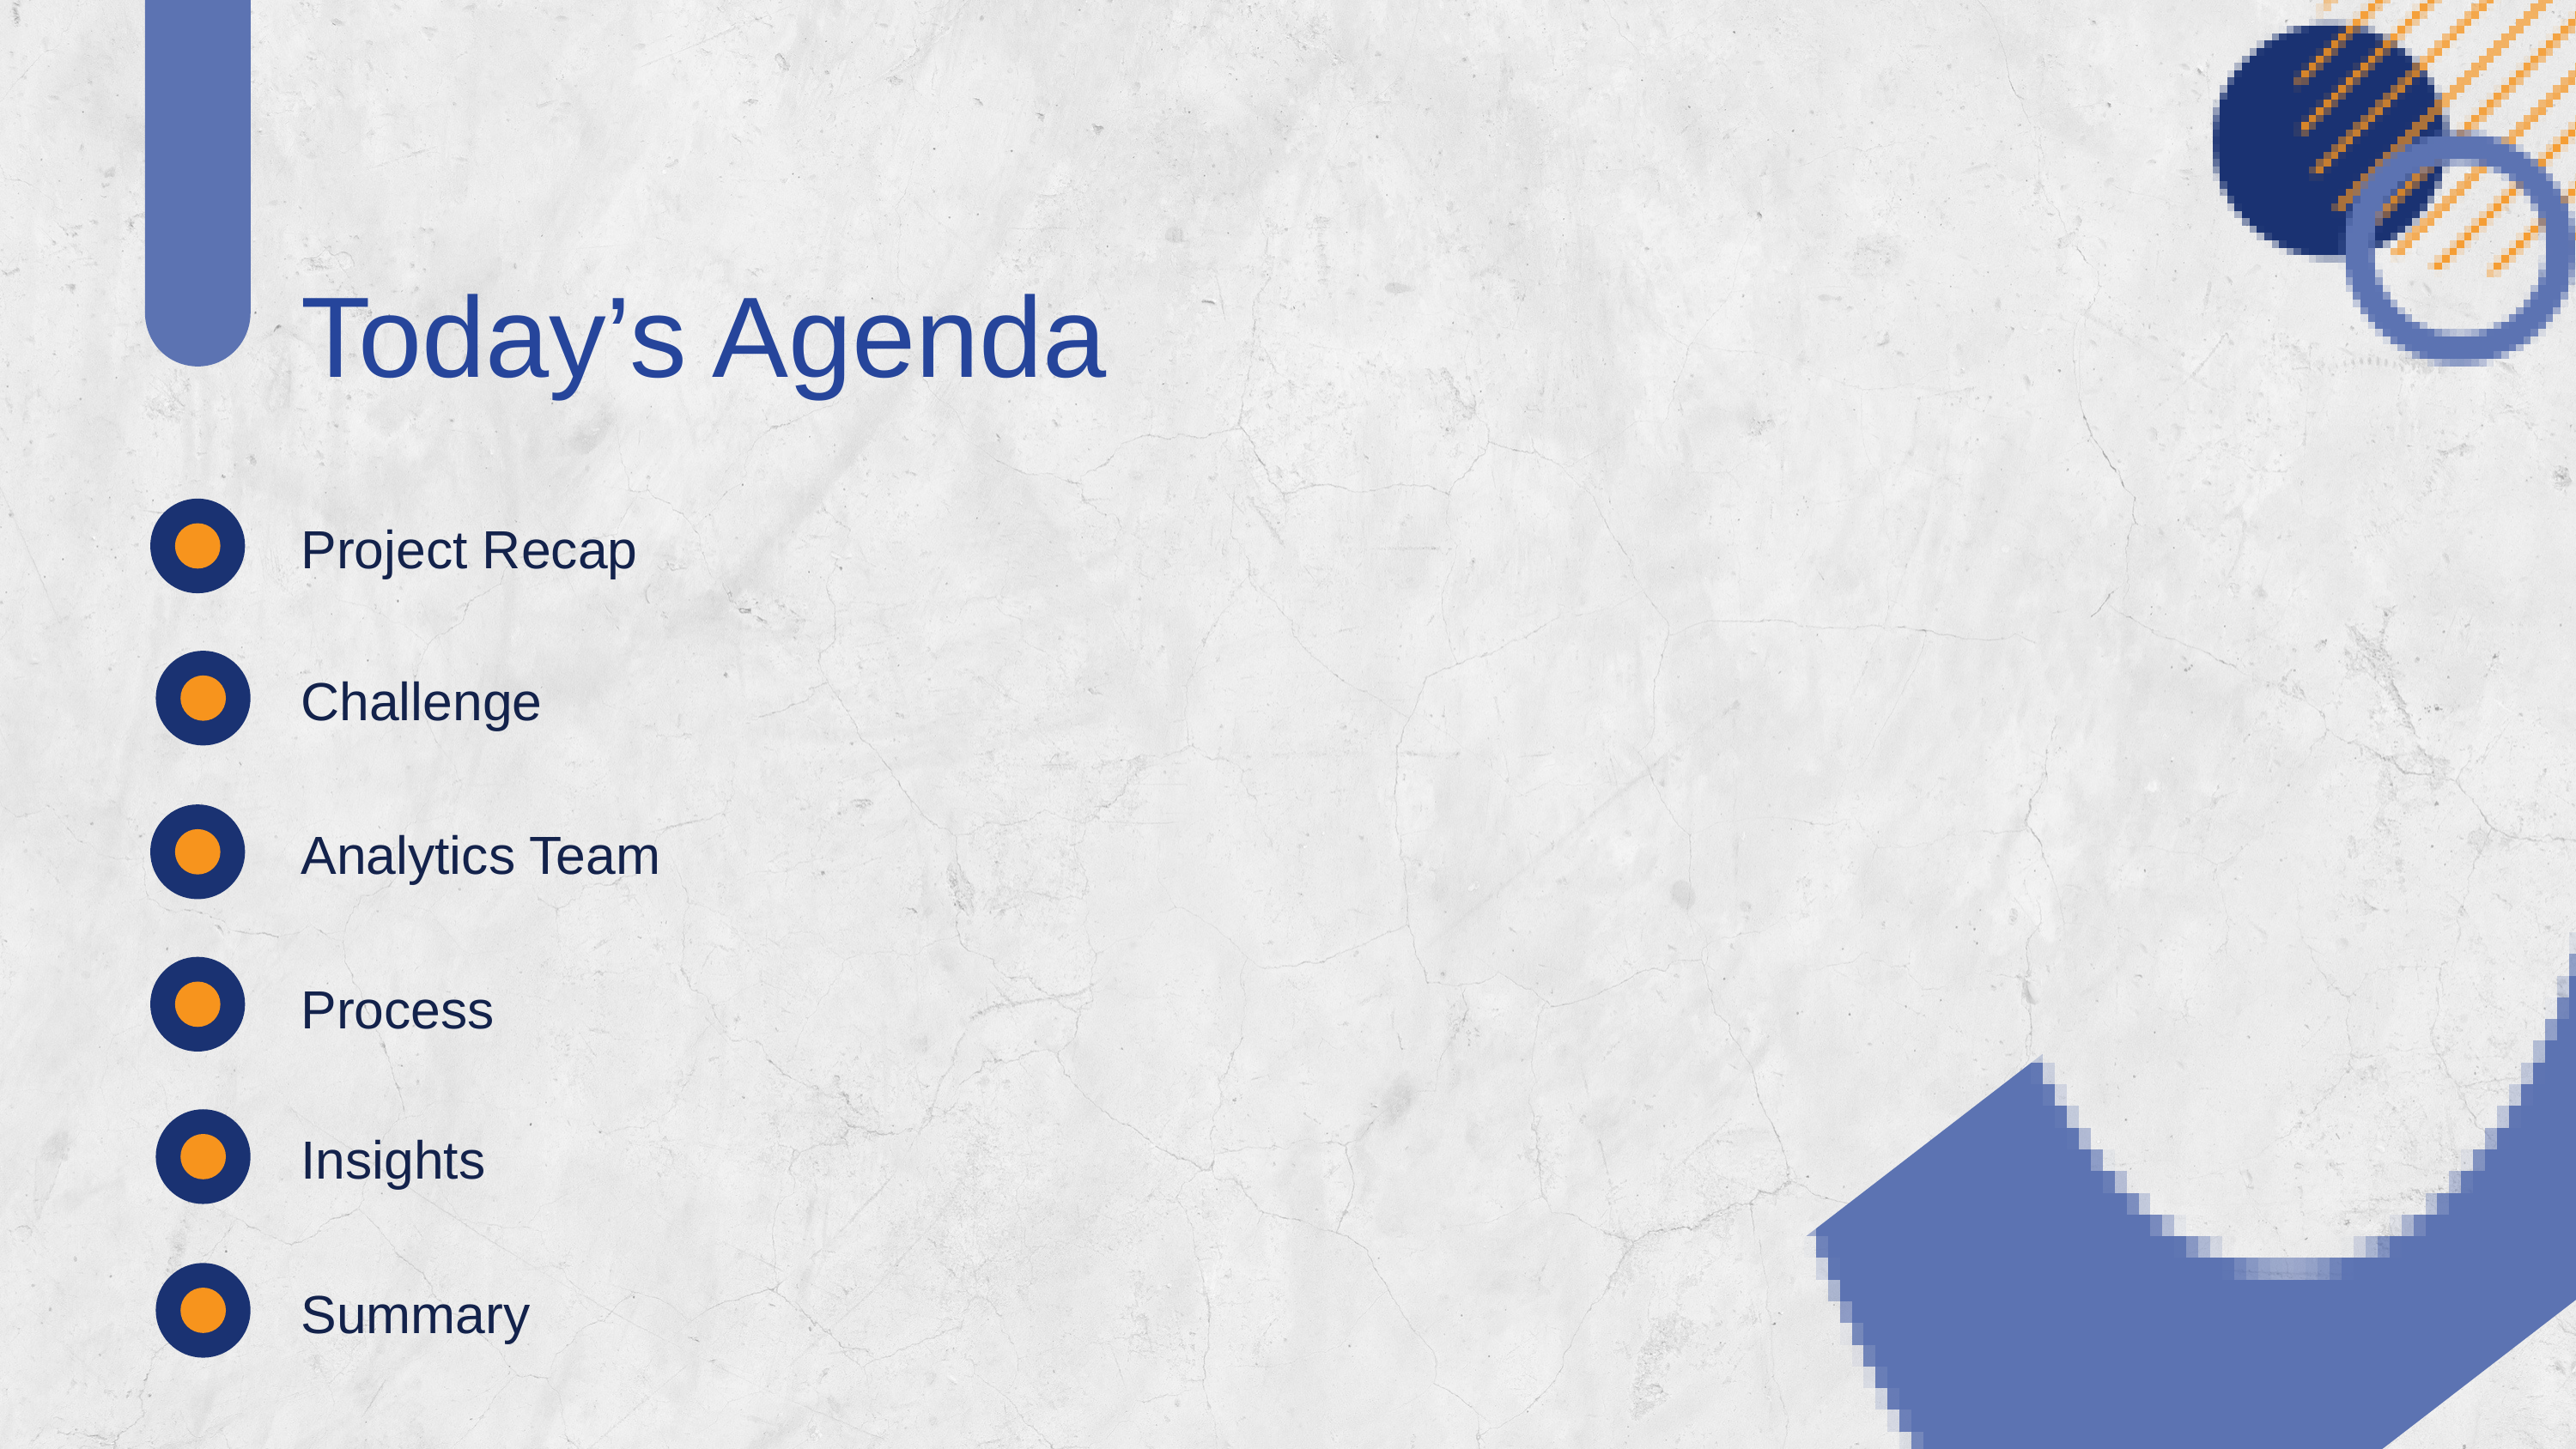

Today’s Agenda

Project Recap

Challenge

Analytics Team

Process

Insights

Summary